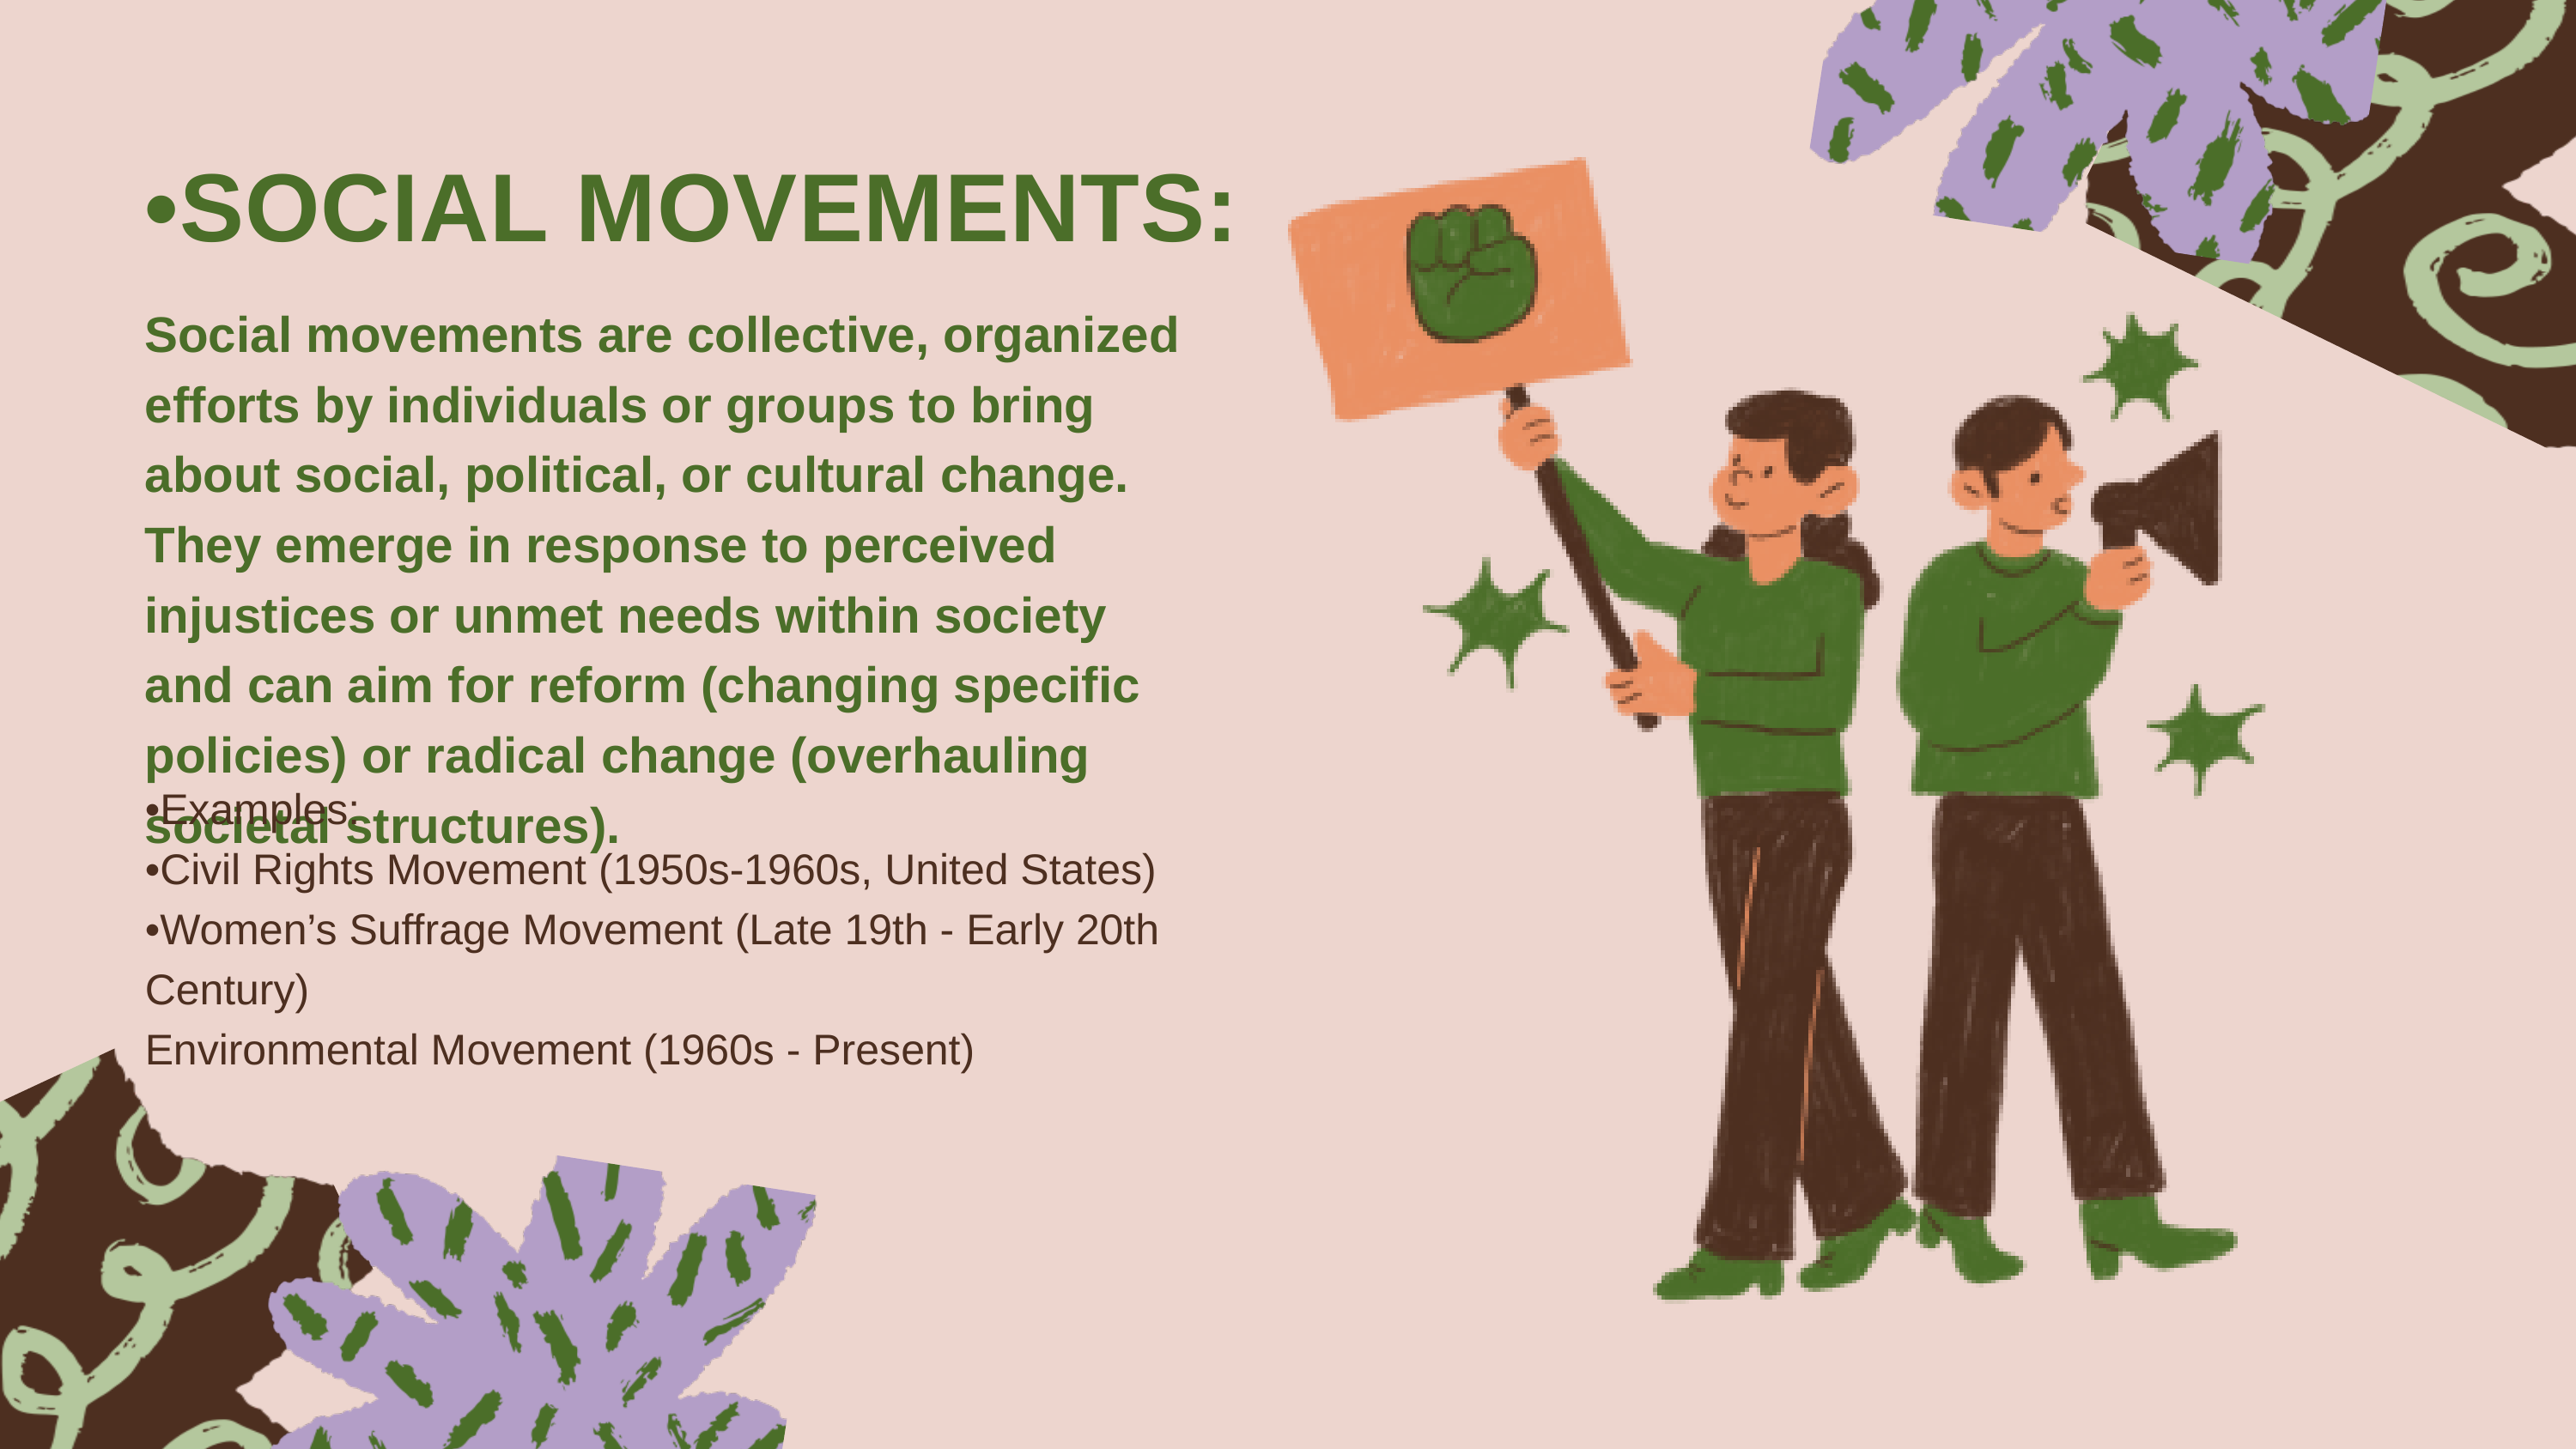

•SOCIAL MOVEMENTS:
Social movements are collective, organized efforts by individuals or groups to bring about social, political, or cultural change. They emerge in response to perceived injustices or unmet needs within society and can aim for reform (changing specific policies) or radical change (overhauling societal structures).
•Examples:
•Civil Rights Movement (1950s-1960s, United States)
•Women’s Suffrage Movement (Late 19th - Early 20th Century)
Environmental Movement (1960s - Present)